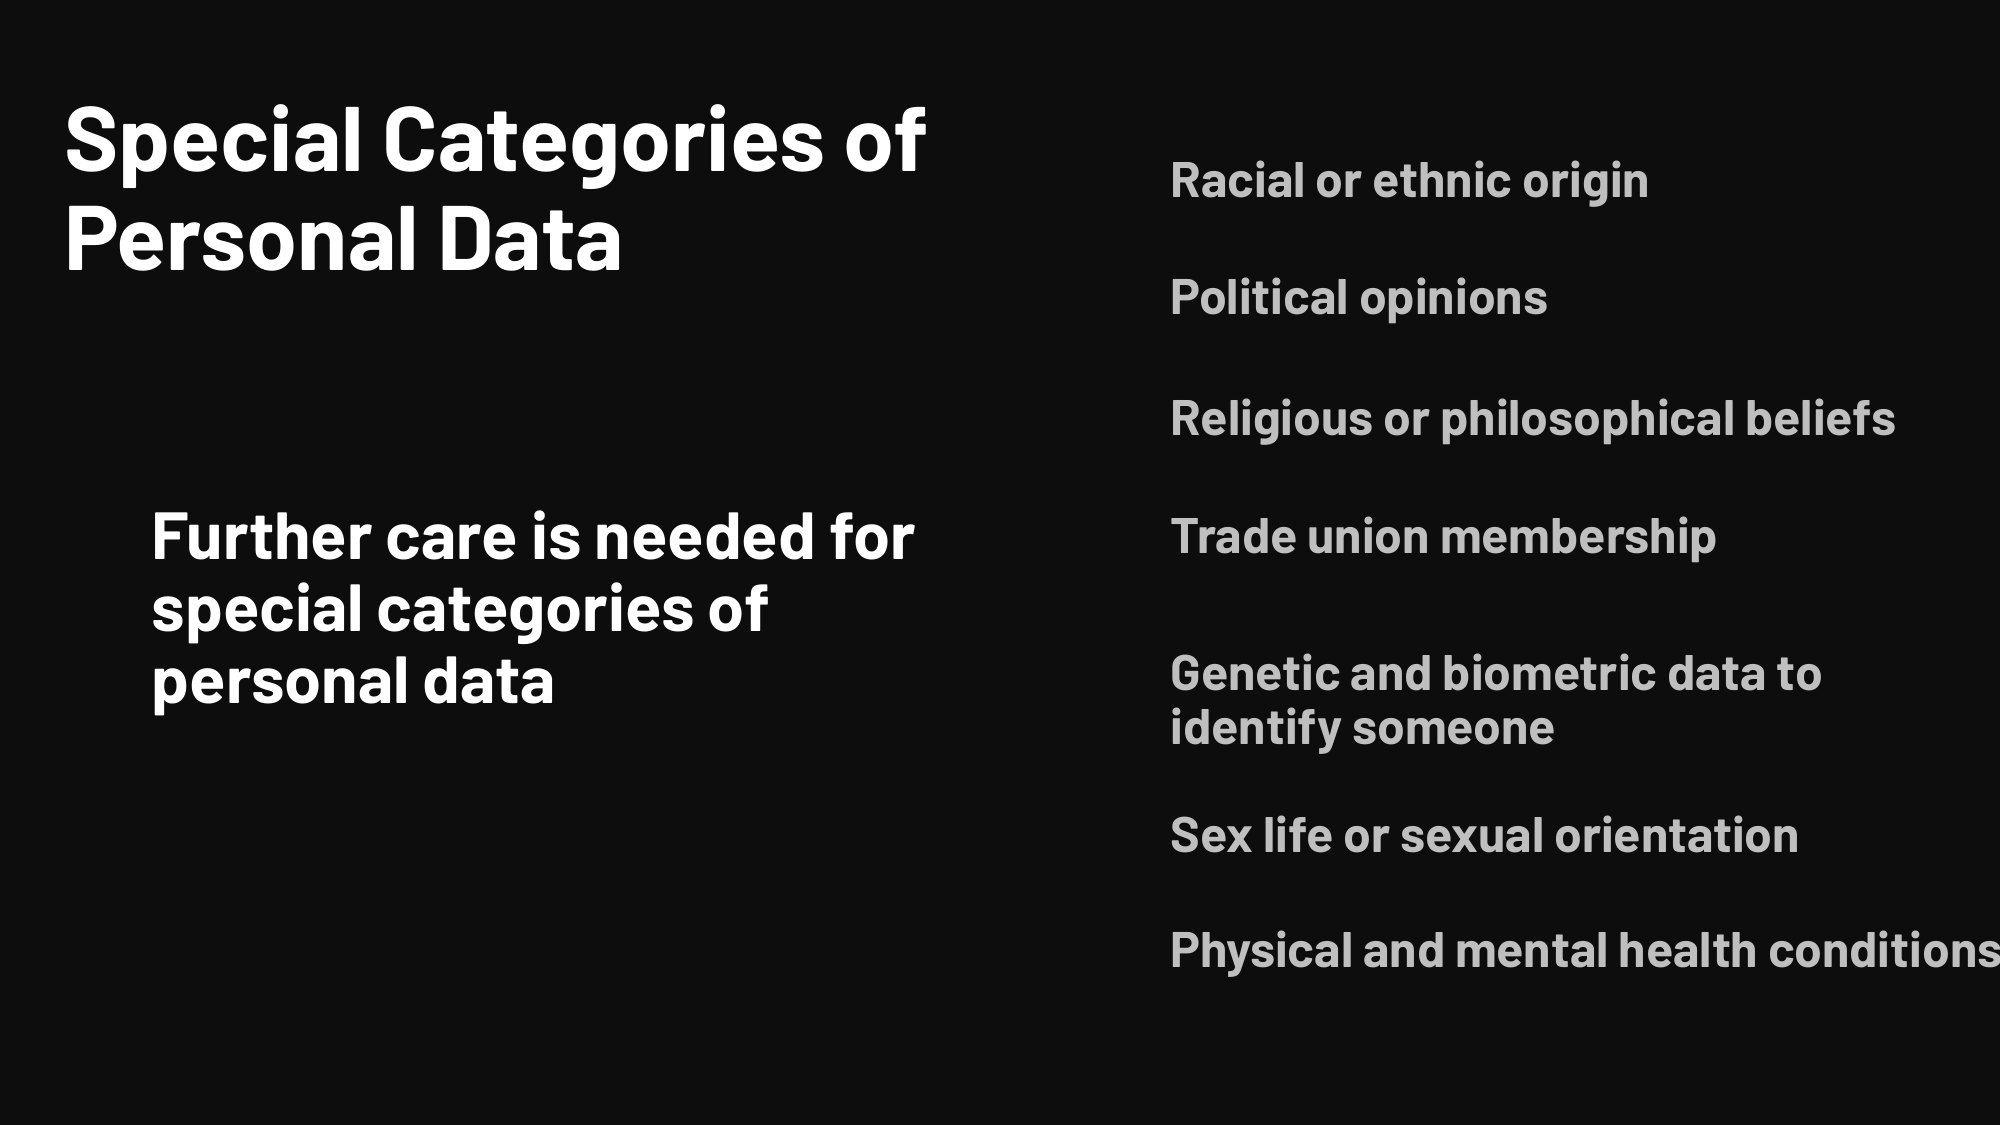

Special Categories of Personal Data
Racial or ethnic origin
Political opinions
Religious or philosophical beliefs
Further care is needed for special categories of personal data
Trade union membership
Genetic and biometric data to identify someone
Sex life or sexual orientation
Physical and mental health conditions